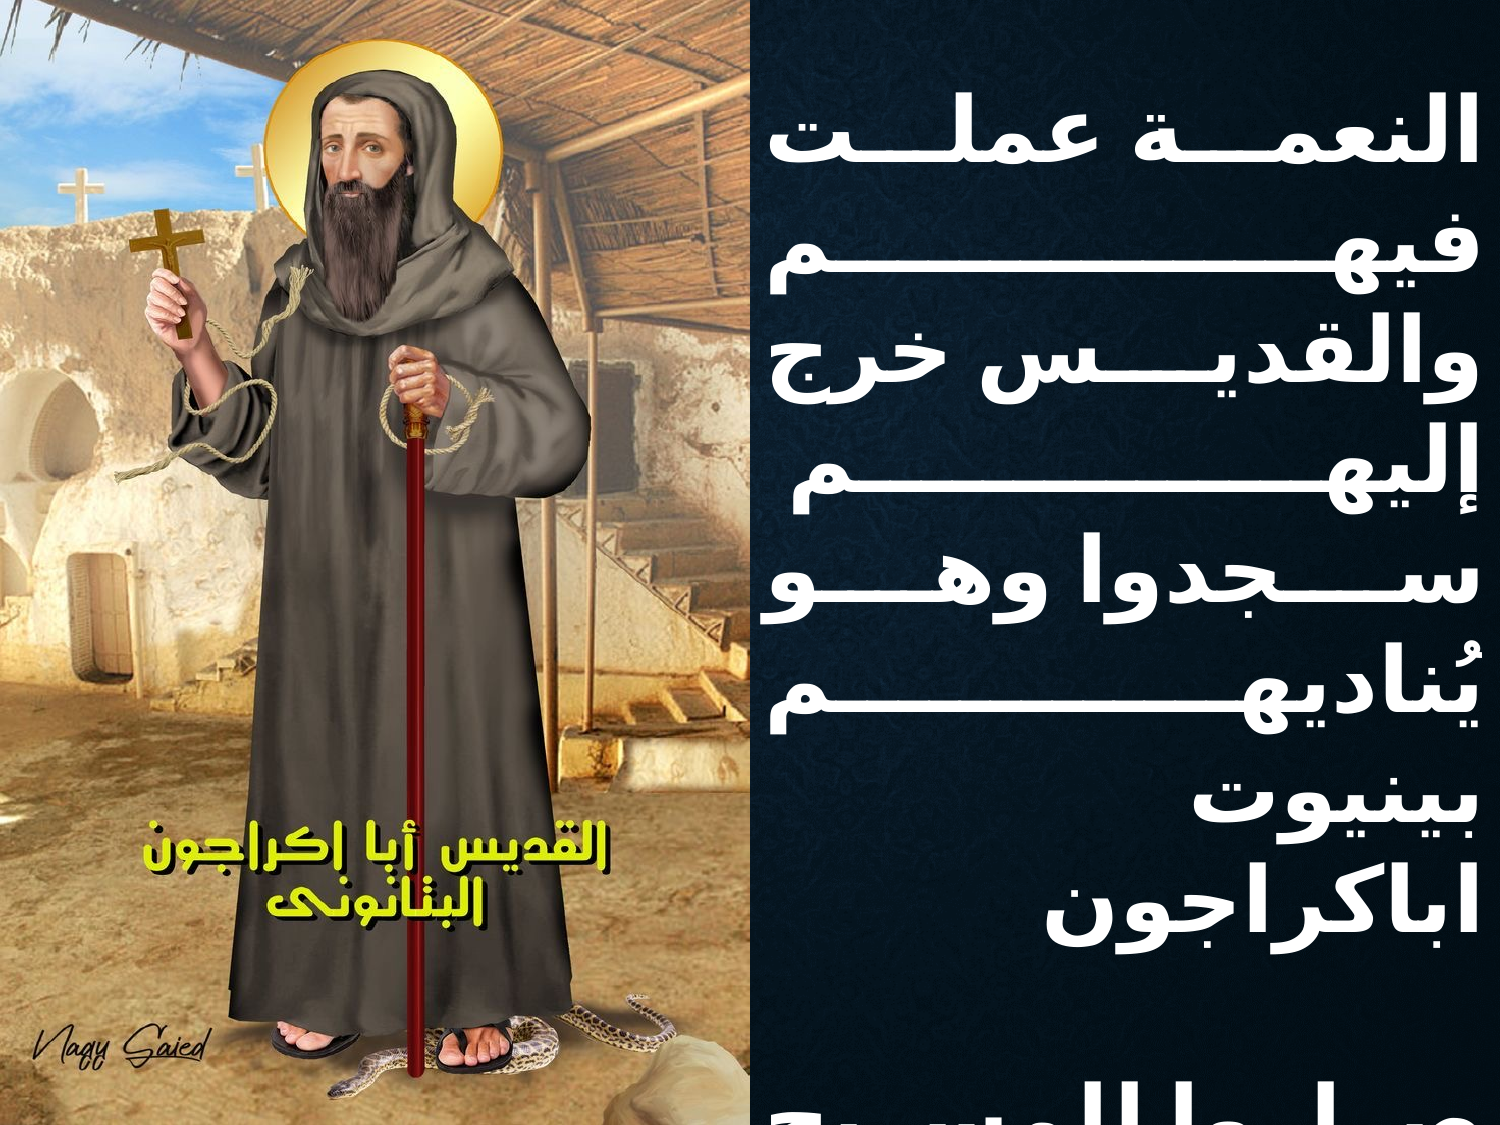

النعمة عملت فيهم
والقديس خرج إليهم
سجدوا وهو يُناديهم
بينيوت اباكراجون
صاروا للمسيح رُهبان
والقديس بيهم فرحان
نالوا أول التيجان
بينيوت اباكراجون